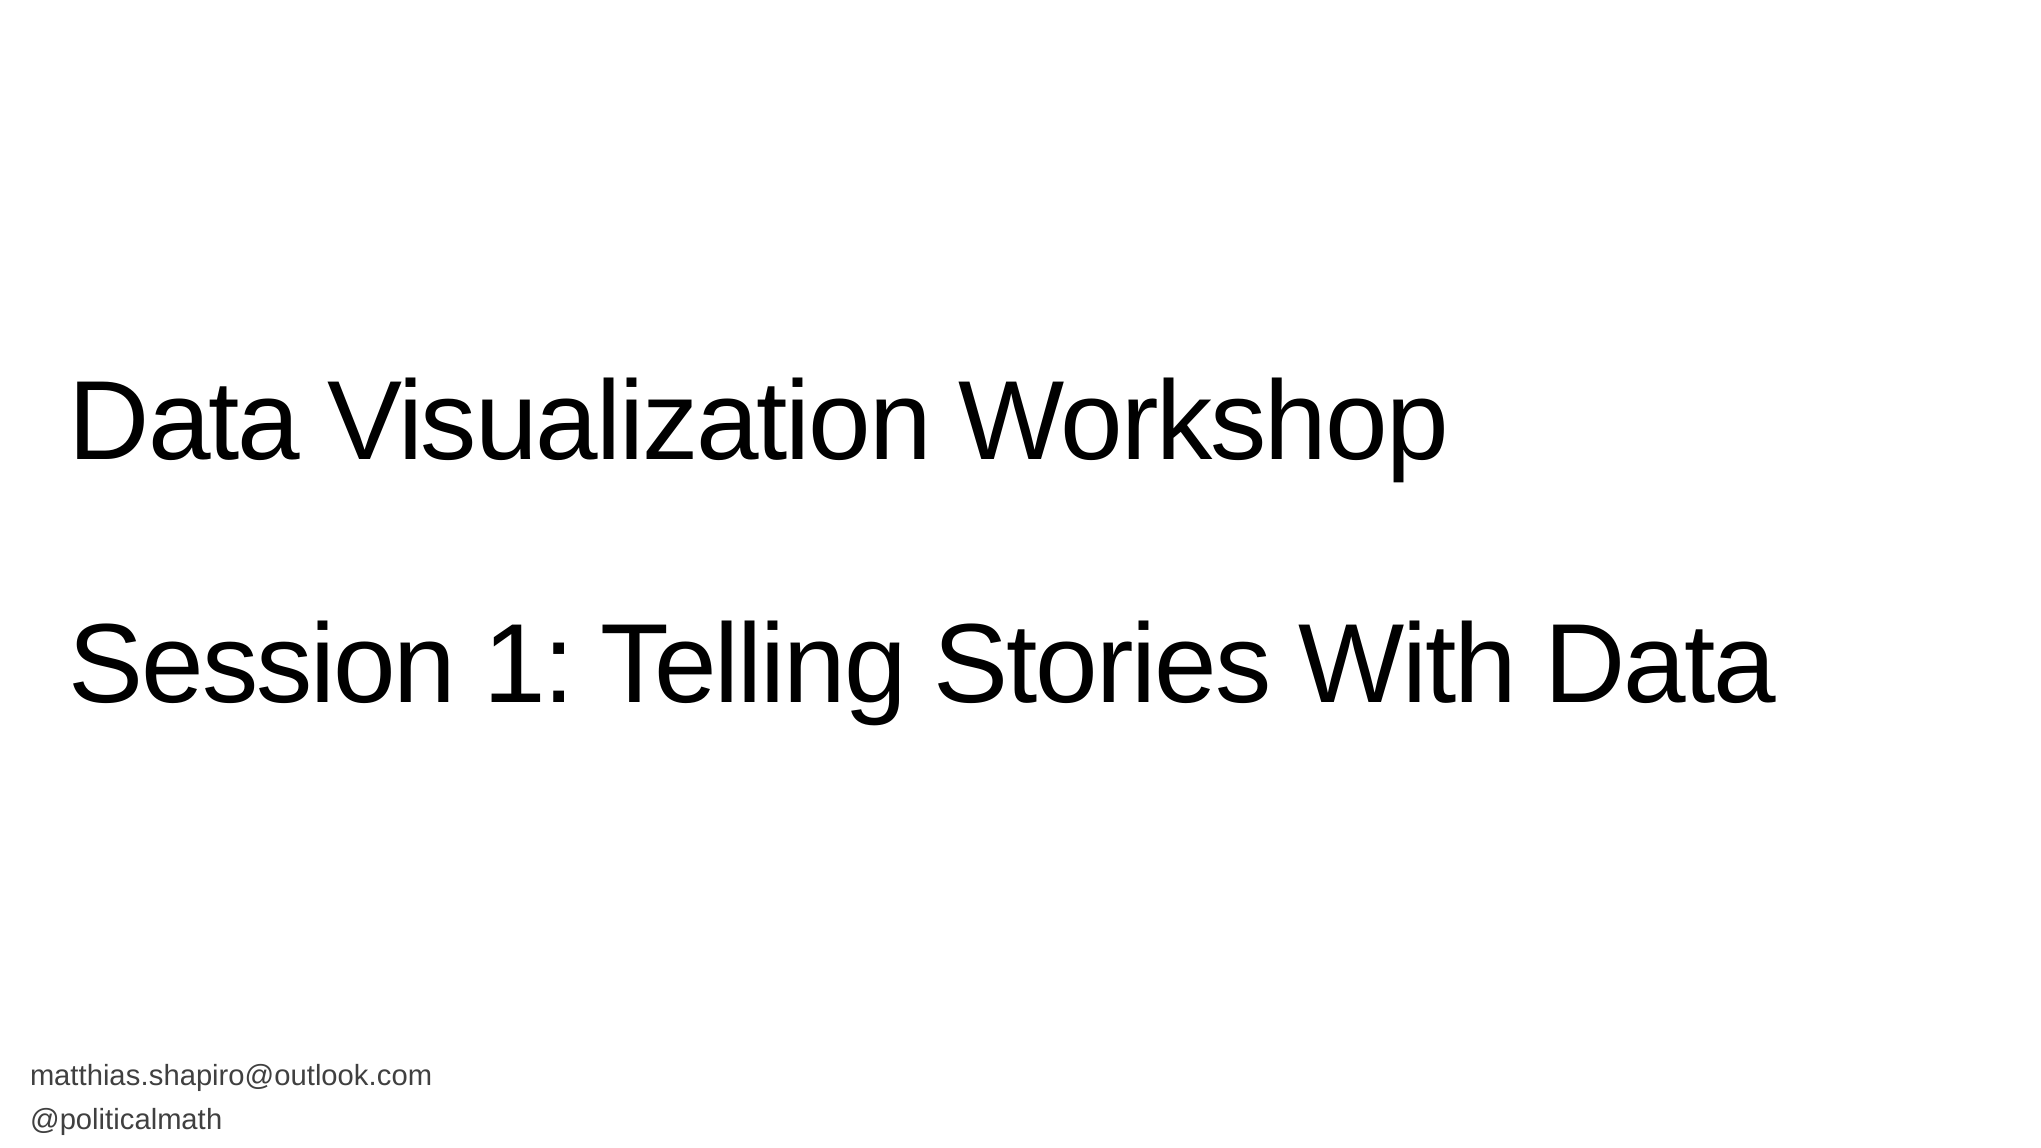

# Data Visualization Workshop Session 1: Telling Stories With Data